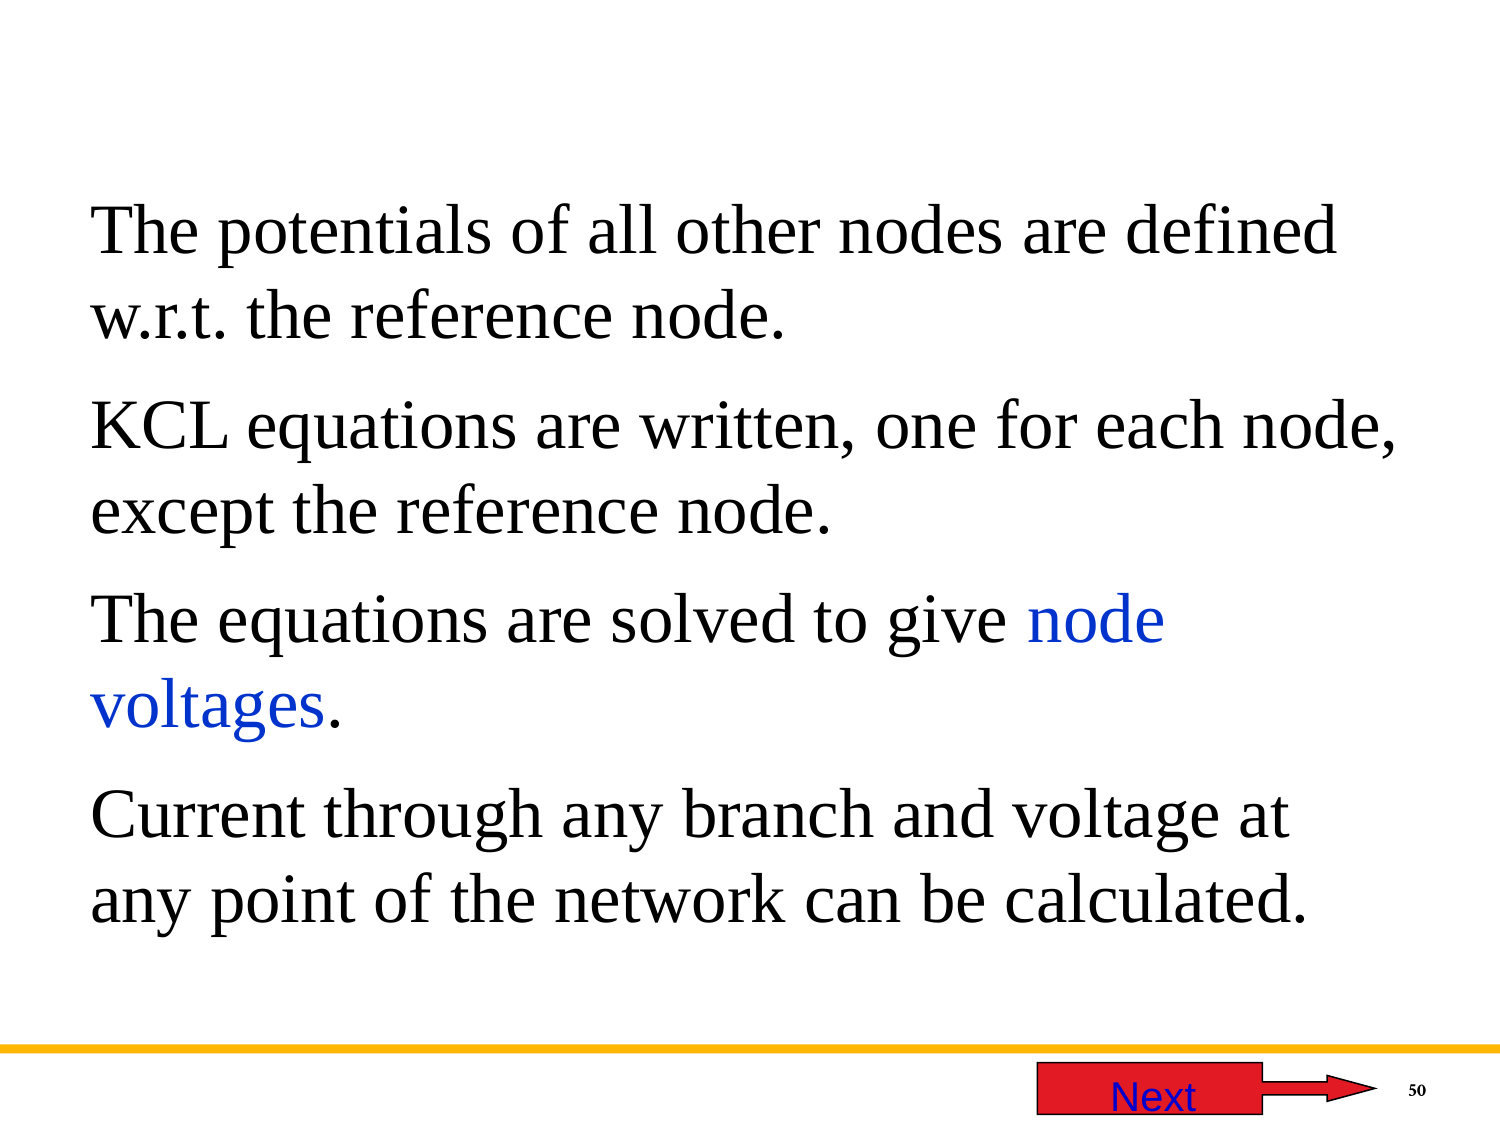

The potentials of all other nodes are defined w.r.t. the reference node.
KCL equations are written, one for each node, except the reference node.
The equations are solved to give node voltages.
Current through any branch and voltage at any point of the network can be calculated.

 Next
50